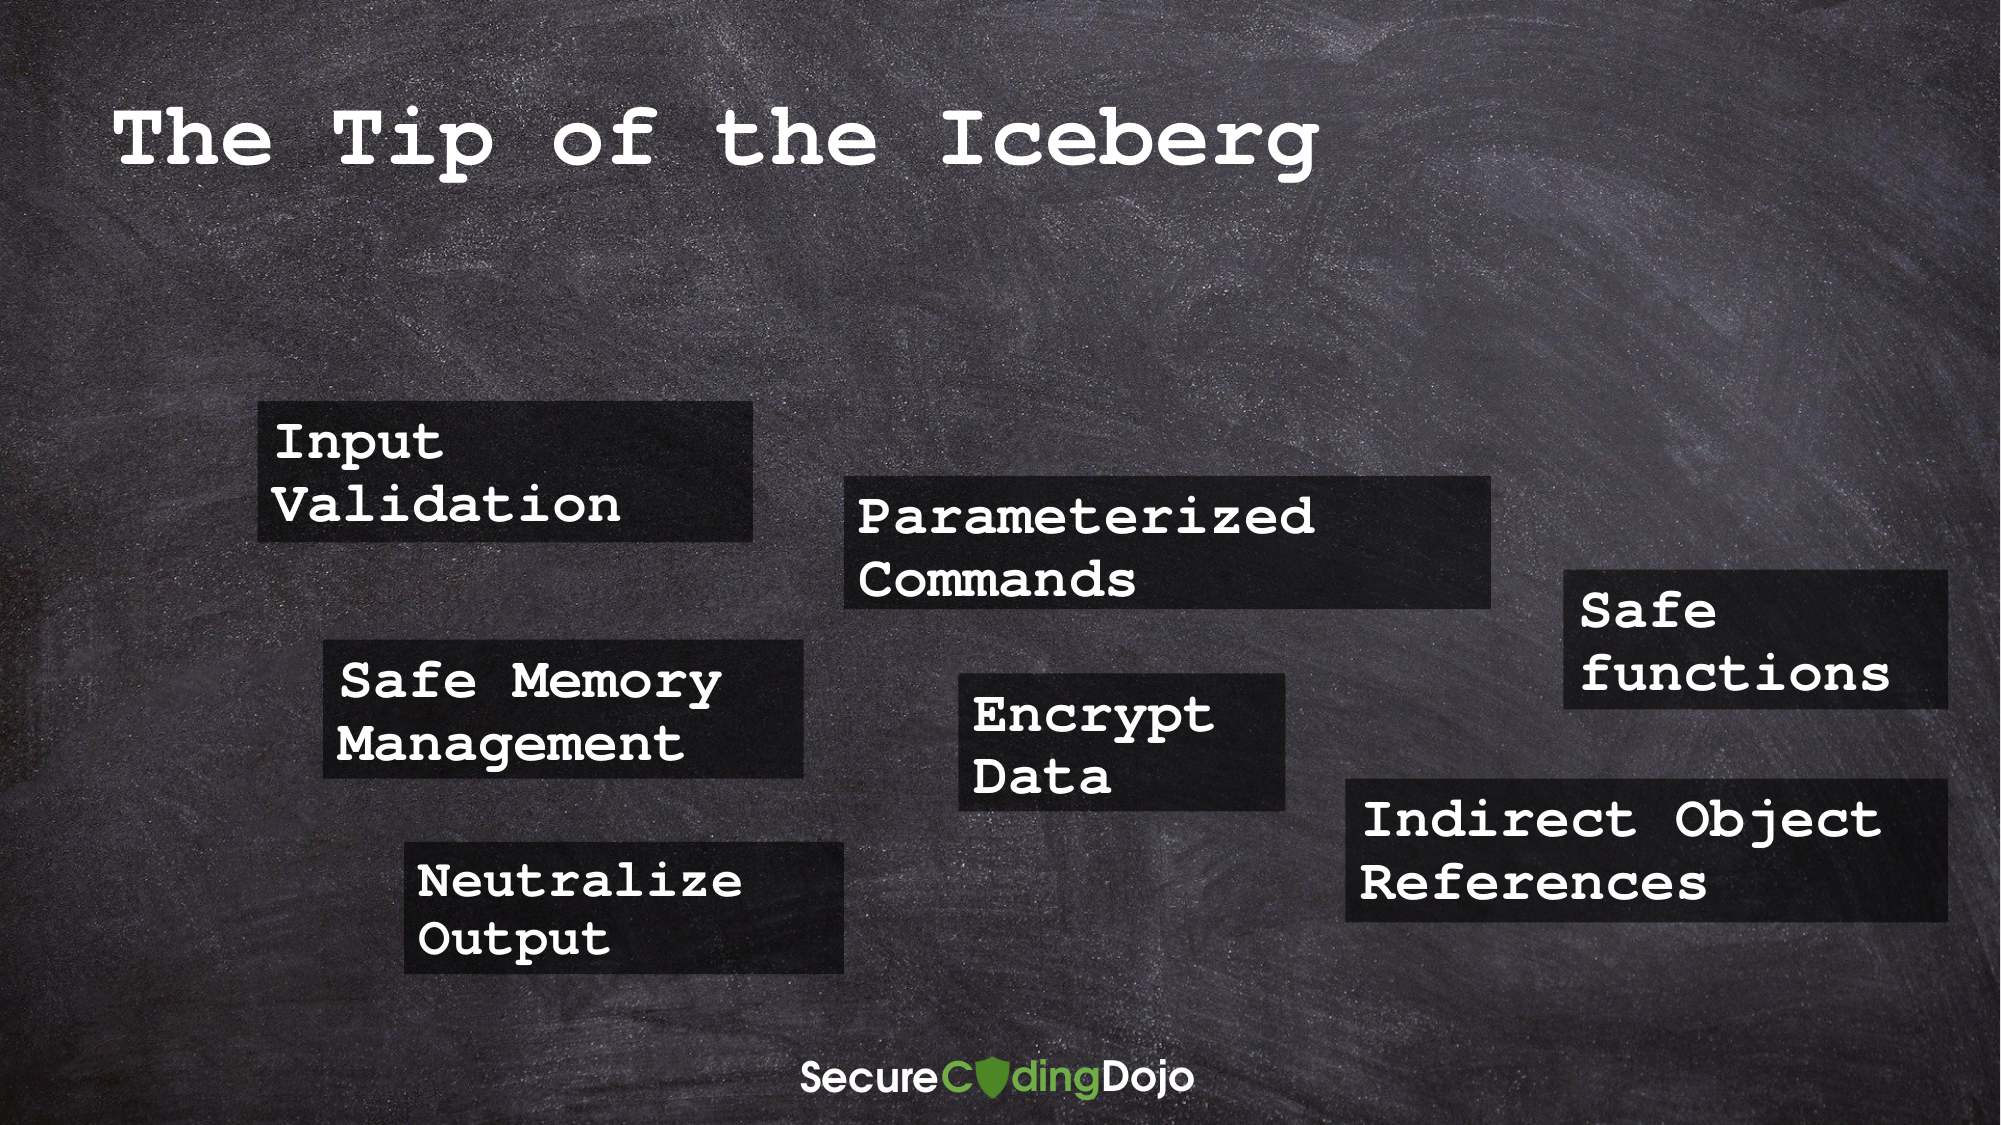

# The Tip of the Iceberg
Input Validation
Parameterized Commands
Safe functions
Safe Memory Management
Encrypt Data
Indirect Object References
Neutralize Output